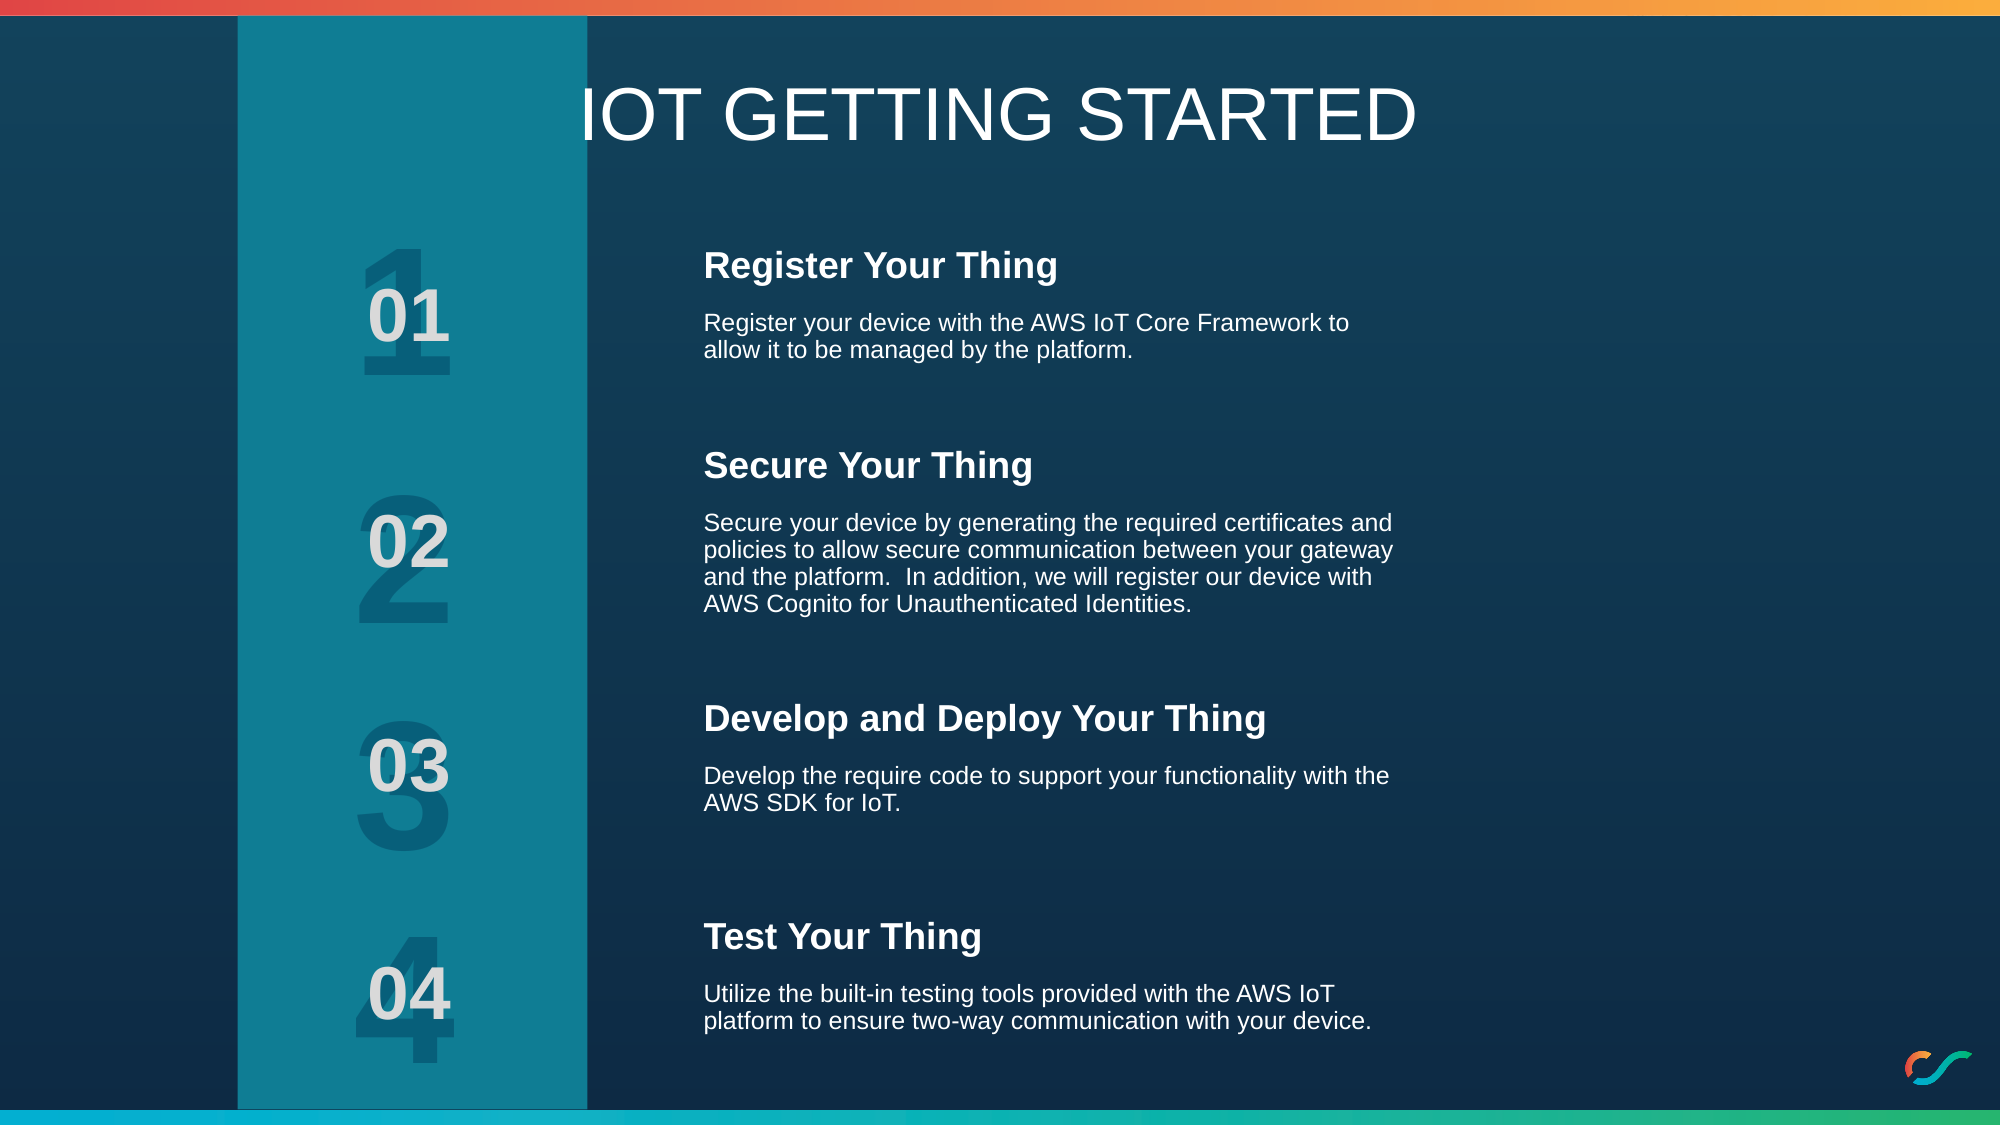

IOT GETTING STARTED
Register Your Thing
Register your device with the AWS IoT Core Framework to allow it to be managed by the platform.
Secure Your Thing
Secure your device by generating the required certificates and policies to allow secure communication between your gateway and the platform.  In addition, we will register our device with AWS Cognito for Unauthenticated Identities.
Develop and Deploy Your Thing
Develop the require code to support your functionality with the AWS SDK for IoT.
Test Your Thing
Utilize the built-in testing tools provided with the AWS IoT platform to ensure two-way communication with your device.